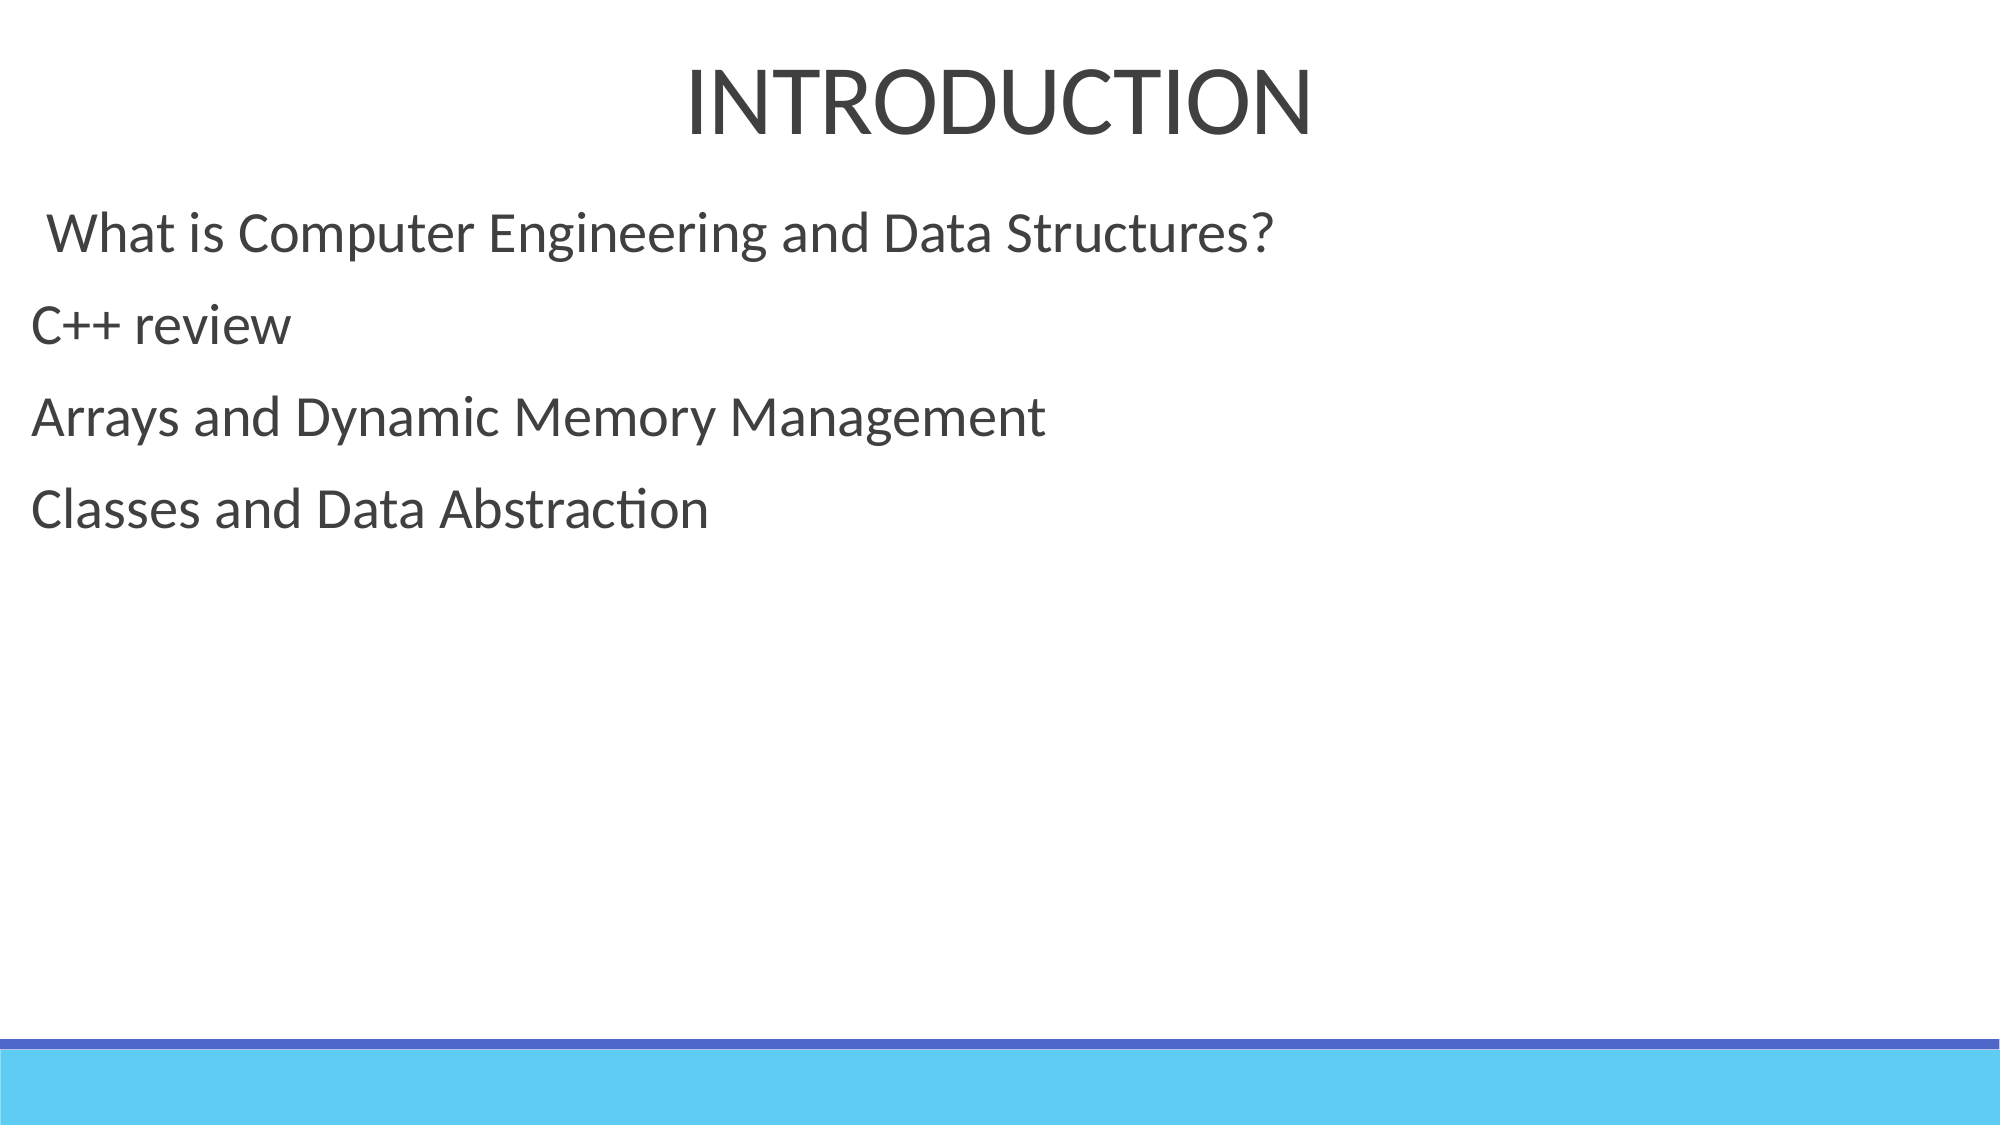

# INTRODUCTION
What is Computer Engineering and Data Structures?
C++ review
Arrays and Dynamic Memory Management
Classes and Data Abstraction